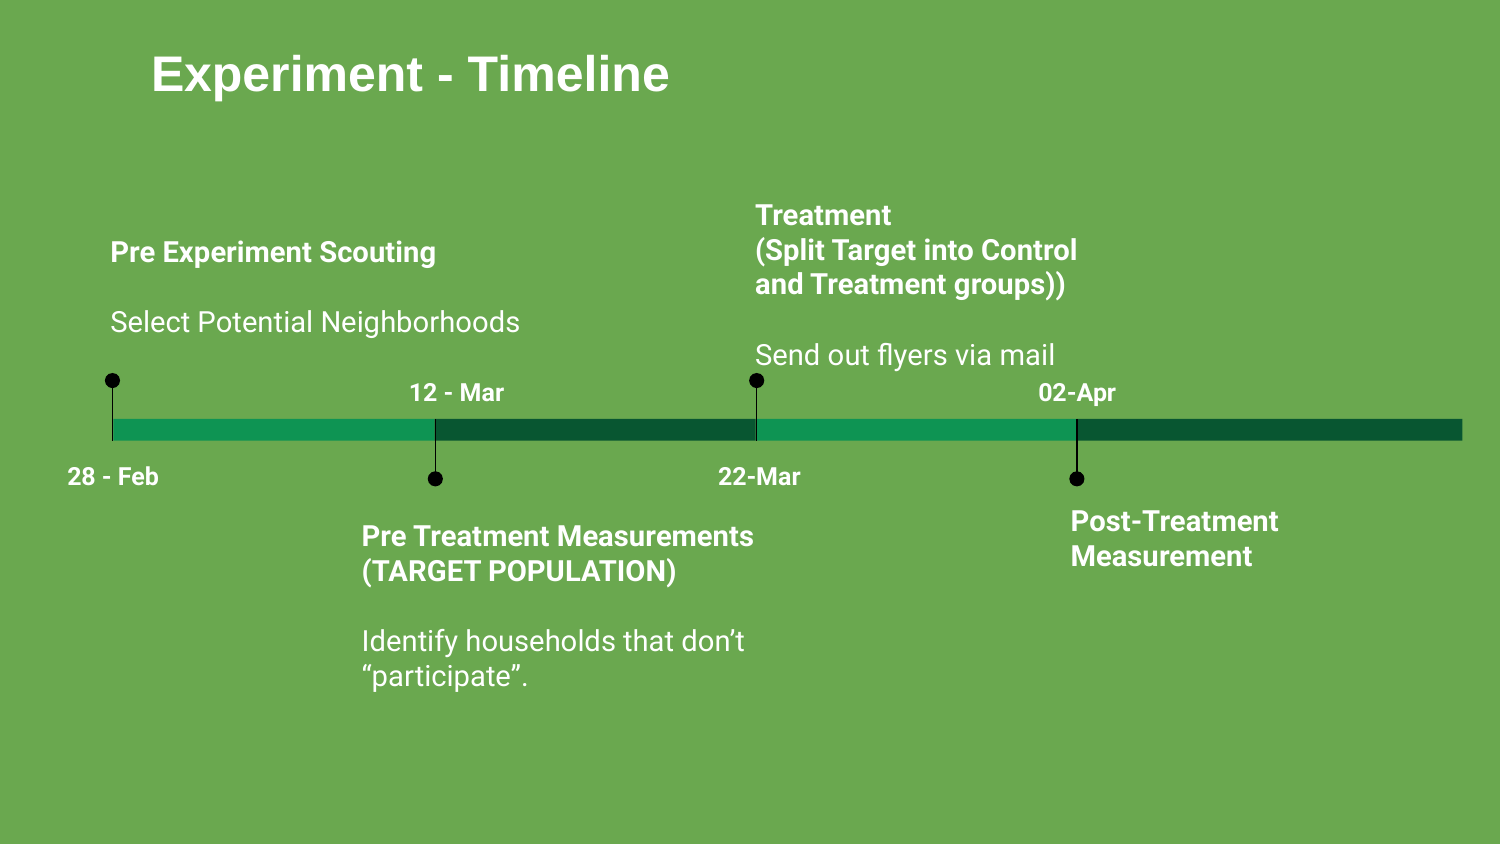

Experiment - Timeline
Treatment
(Split Target into Control and Treatment groups))

Send out flyers via mail

22-Mar

Pre Experiment Scouting

Select Potential Neighborhoods

28 - Feb

02-Apr

Post-Treatment Measurement

12 - Mar

Pre Treatment Measurements
(TARGET POPULATION)

Identify households that don’t “participate”.